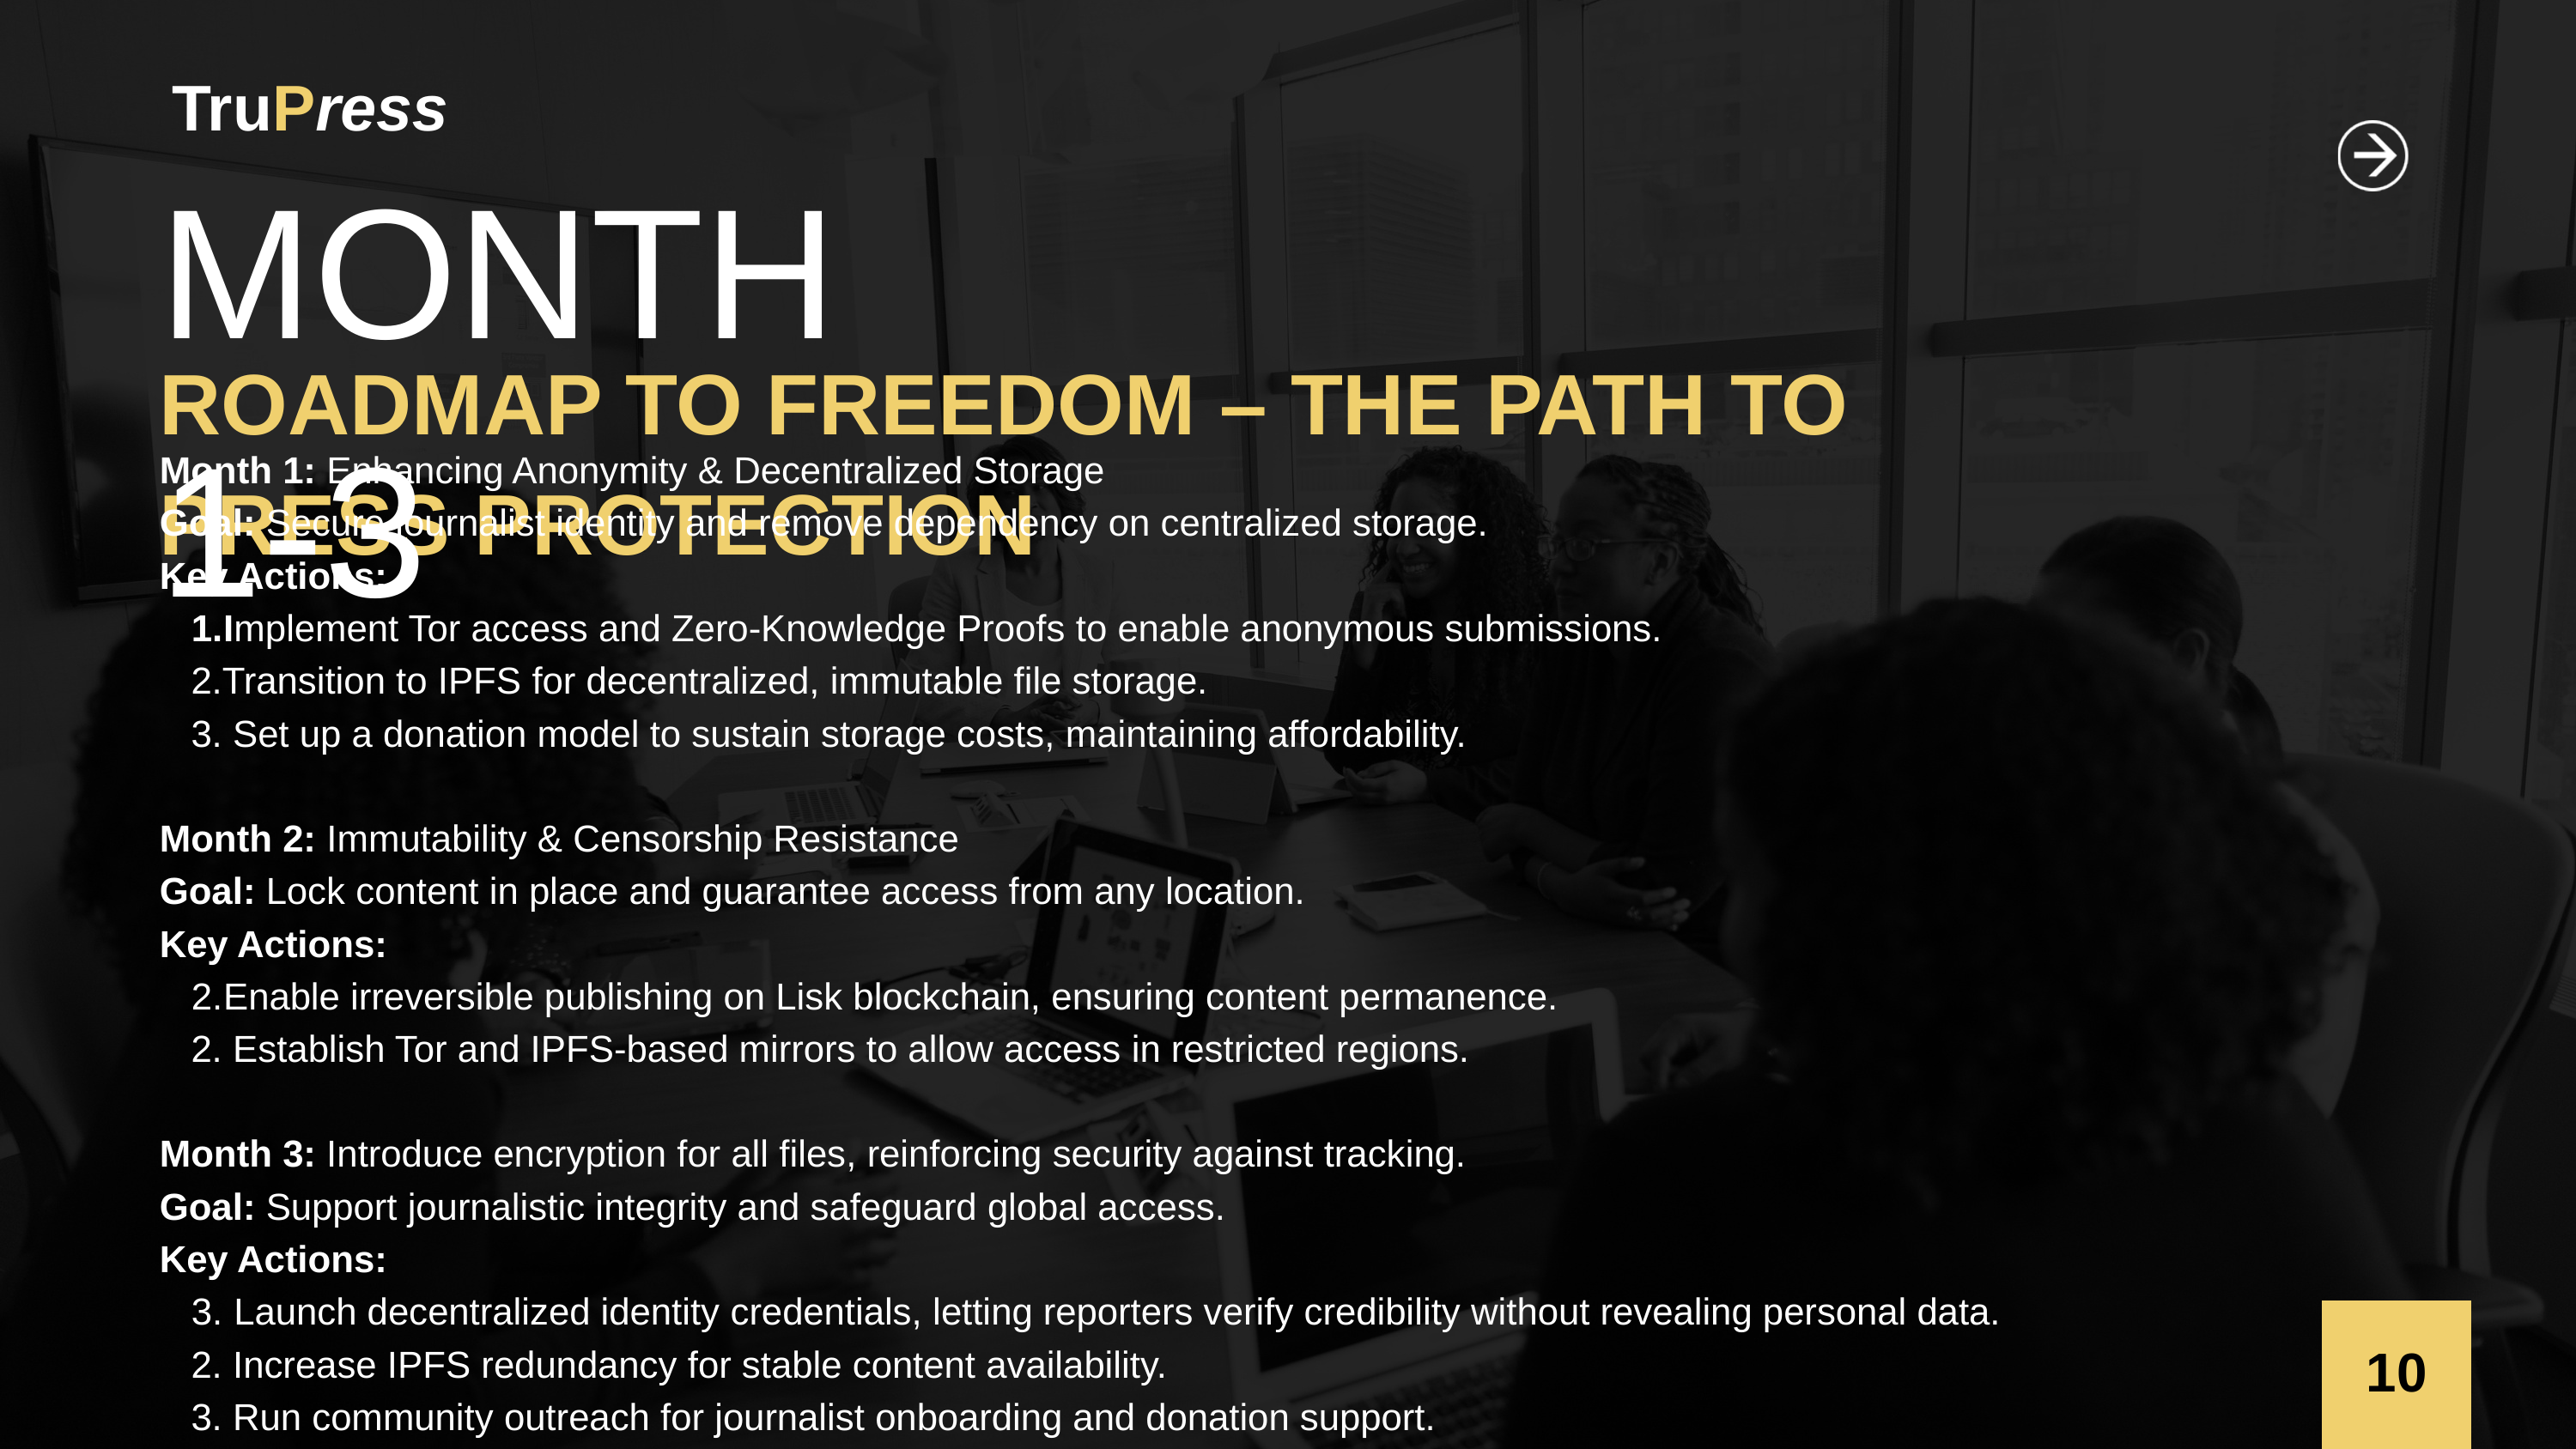

TruPress
MONTH 1-3

ROADMAP TO FREEDOM – THE PATH TO PRESS PROTECTION
Month 1: Enhancing Anonymity & Decentralized Storage
Goal: Secure journalist identity and remove dependency on centralized storage.
Key Actions:
Implement Tor access and Zero-Knowledge Proofs to enable anonymous submissions.
   2.Transition to IPFS for decentralized, immutable file storage.
   3. Set up a donation model to sustain storage costs, maintaining affordability.

Month 2: Immutability & Censorship Resistance
Goal: Lock content in place and guarantee access from any location.
Key Actions:
Enable irreversible publishing on Lisk blockchain, ensuring content permanence.
   2. Establish Tor and IPFS-based mirrors to allow access in restricted regions.

Month 3: Introduce encryption for all files, reinforcing security against tracking.
Goal: Support journalistic integrity and safeguard global access.
Key Actions:
 Launch decentralized identity credentials, letting reporters verify credibility without revealing personal data.
   2. Increase IPFS redundancy for stable content availability.
   3. Run community outreach for journalist onboarding and donation support.

10